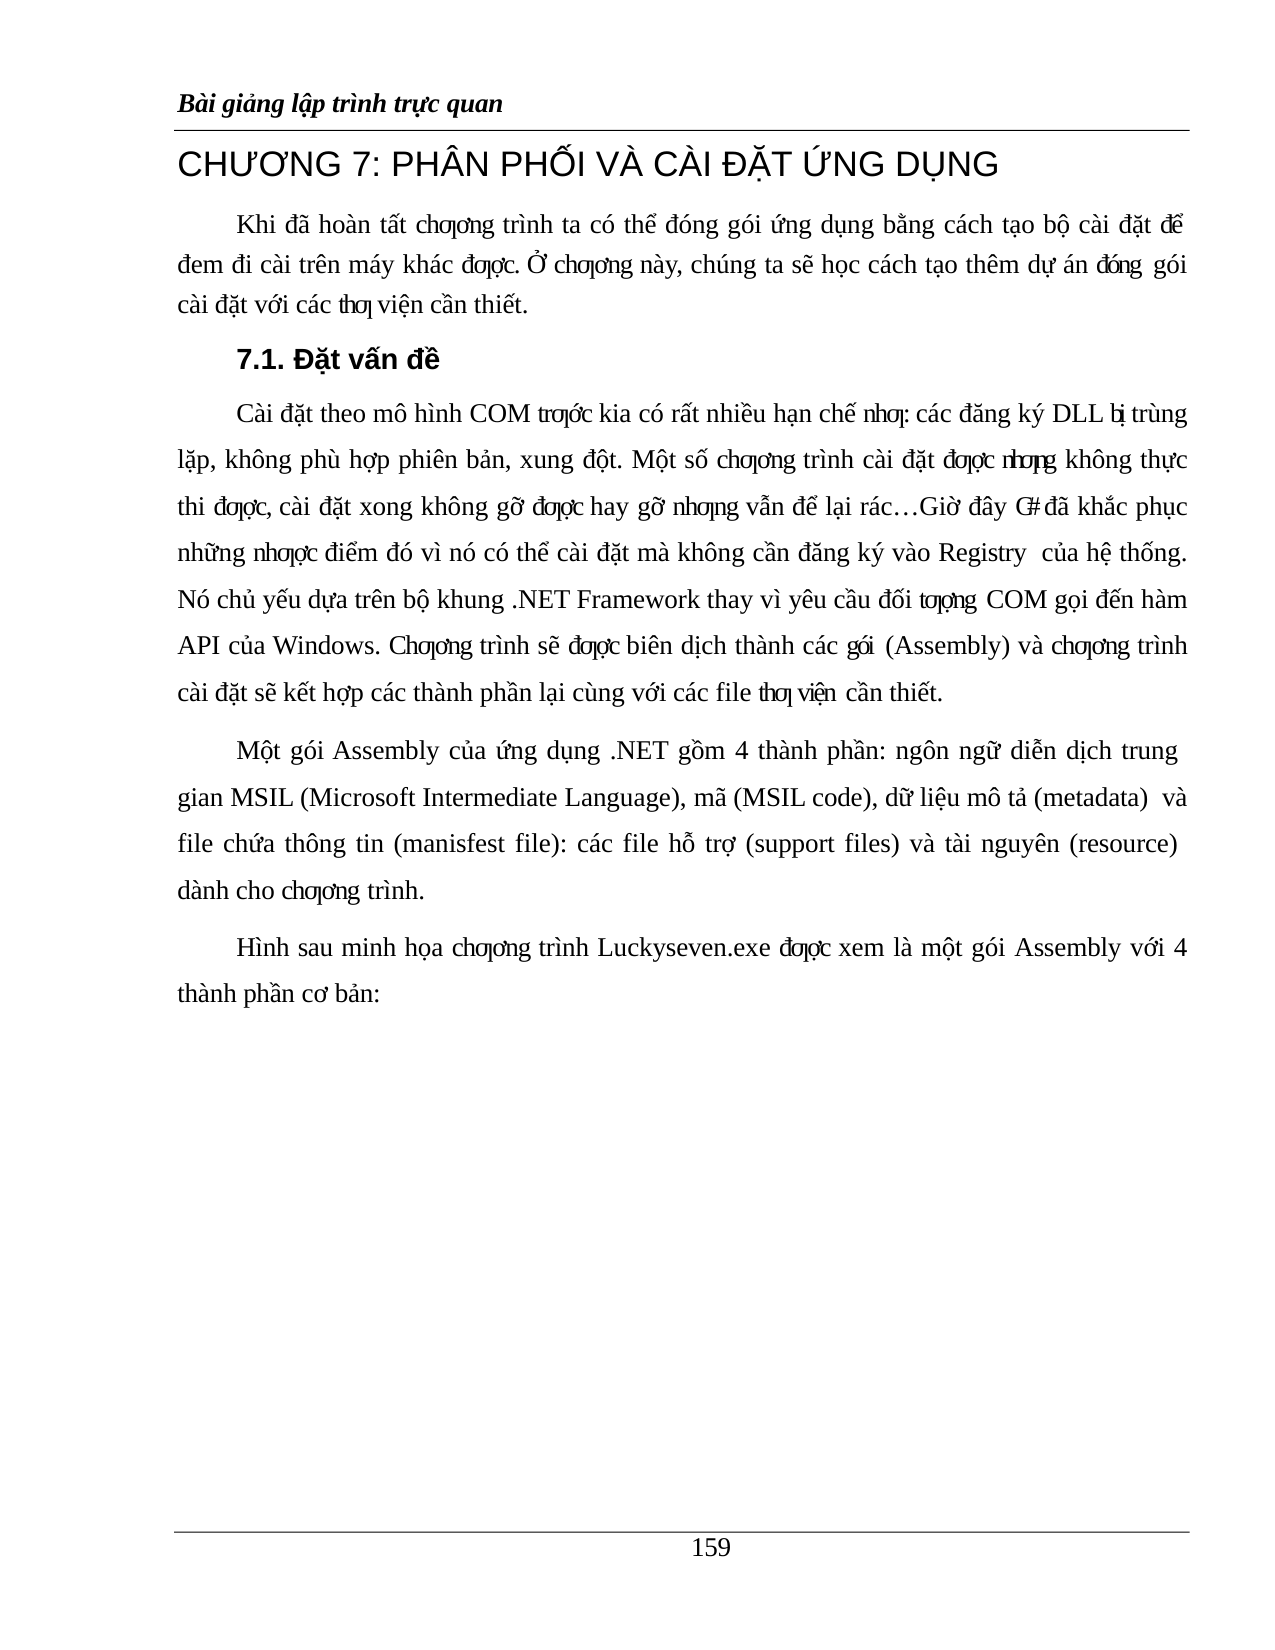

Bài giảng lập trình trực quan
CHƯƠNG 7: PHÂN PHỐI VÀ CÀI ĐẶT ỨNG DỤNG
Khi đã hoàn tất chƣơng trình ta có thể đóng gói ứng dụng bằng cách tạo bộ cài đặt để  đem đi cài trên máy khác đƣợc. Ở chƣơng này, chúng ta sẽ học cách tạo thêm dự án đóng  gói cài đặt với các thƣ viện cần thiết.
7.1. Đặt vấn đề
Cài đặt theo mô hình COM trƣớc kia có rất nhiều hạn chế nhƣ: các đăng ký DLL bị  trùng lặp, không phù hợp phiên bản, xung đột. Một số chƣơng trình cài đặt đƣợc nhƣng  không thực thi đƣợc, cài đặt xong không gỡ đƣợc hay gỡ nhƣng vẫn để lại rác…Giờ đây C#  đã khắc phục những nhƣợc điểm đó vì nó có thể cài đặt mà không cần đăng ký vào Registry  của hệ thống. Nó chủ yếu dựa trên bộ khung .NET Framework thay vì yêu cầu đối tƣợng  COM gọi đến hàm API của Windows. Chƣơng trình sẽ đƣợc biên dịch thành các gói  (Assembly) và chƣơng trình cài đặt sẽ kết hợp các thành phần lại cùng với các file thƣ viện  cần thiết.
Một gói Assembly của ứng dụng .NET gồm 4 thành phần: ngôn ngữ diễn dịch trung  gian MSIL (Microsoft Intermediate Language), mã (MSIL code), dữ liệu mô tả (metadata)  và file chứa thông tin (manisfest file): các file hỗ trợ (support files) và tài nguyên (resource)  dành cho chƣơng trình.
Hình sau minh họa chƣơng trình Luckyseven.exe đƣợc xem là một gói Assembly với 4  thành phần cơ bản:
159